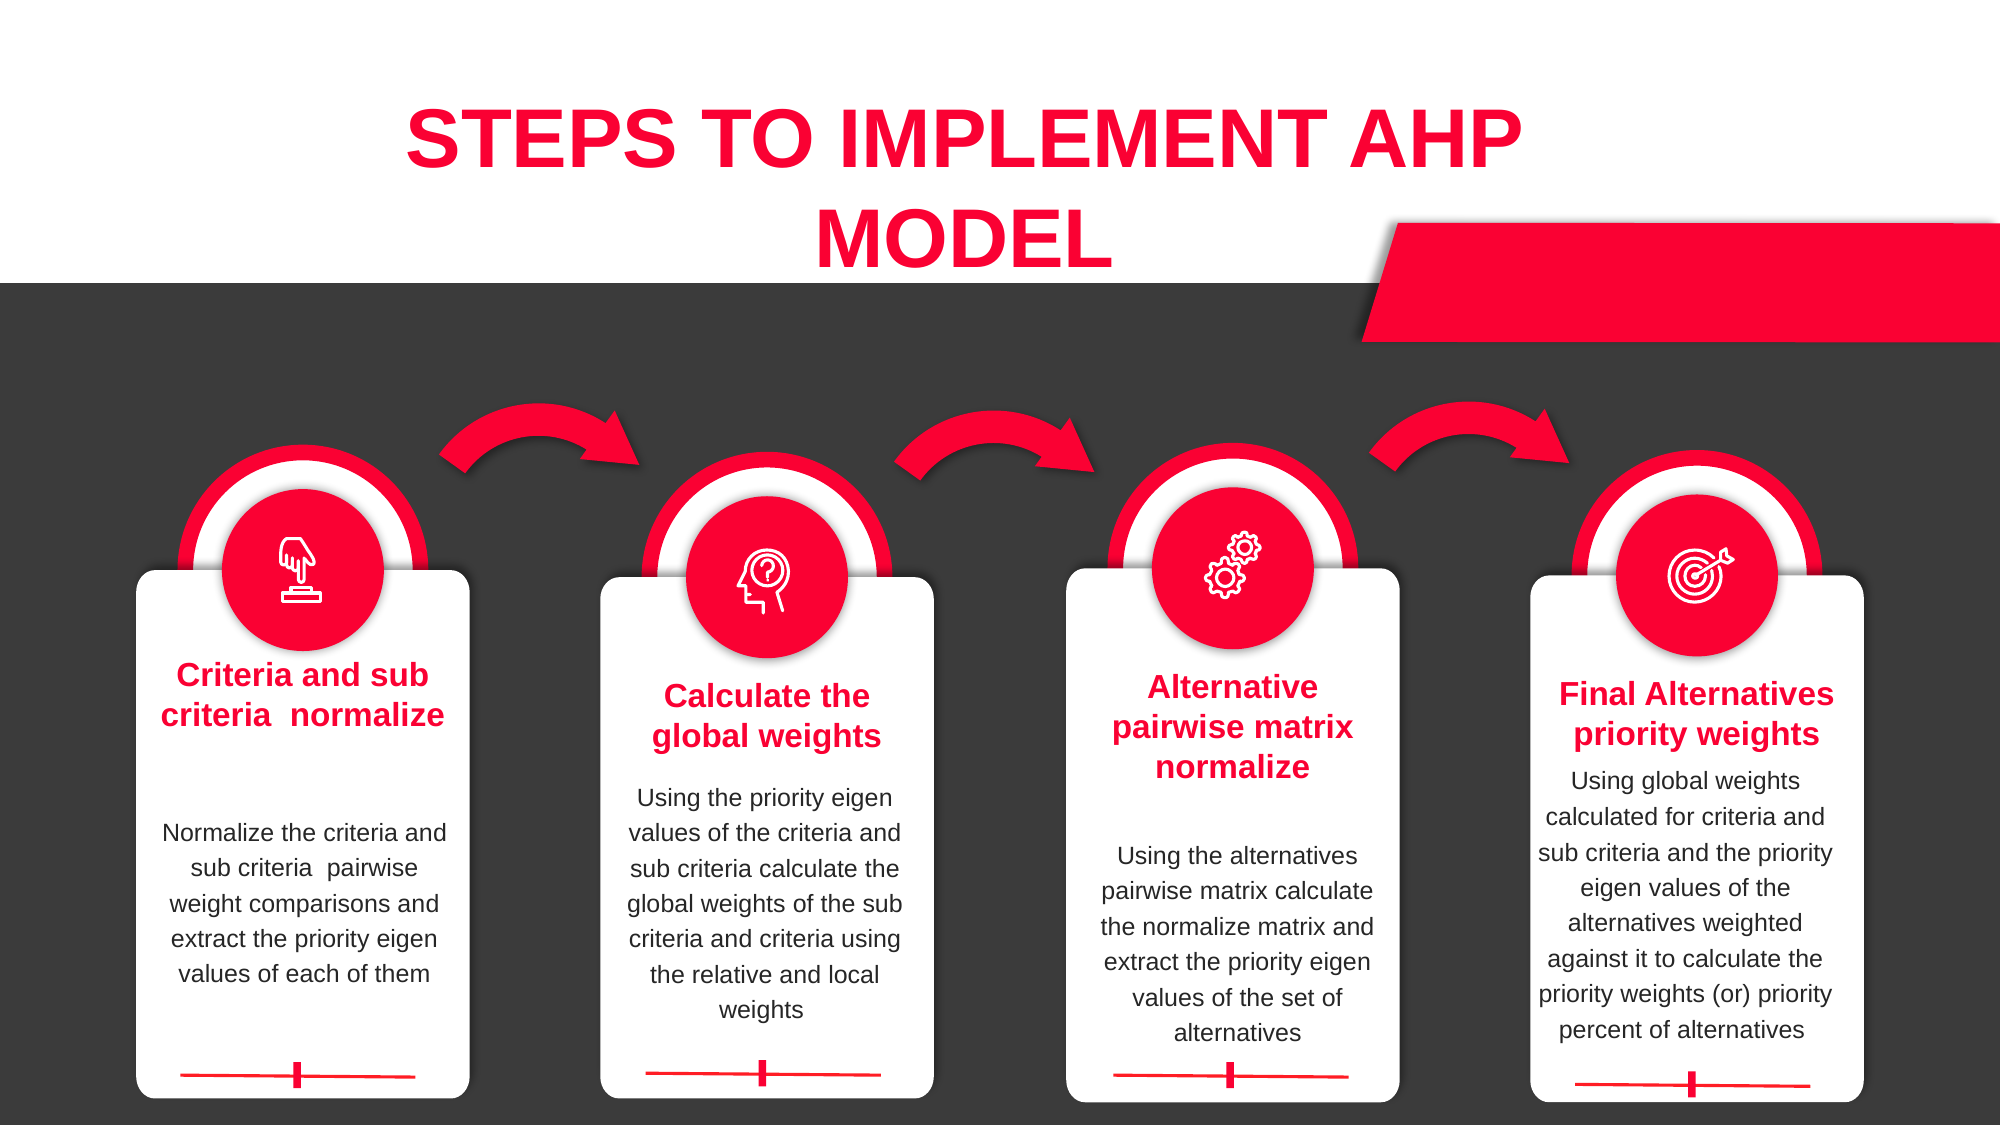

STEPS TO IMPLEMENT AHP MODEL

Criteria and sub criteria  normalize
Alternative pairwise matrix normalize
Final Alternatives priority weights
Calculate the global weights
Using global weights calculated for criteria and sub criteria and the priority eigen values of the alternatives weighted against it to calculate the priority weights (or) priority percent of alternatives
Using the priority eigen values of the criteria and sub criteria calculate the global weights of the sub criteria and criteria using the relative and local weights
Normalize the criteria and sub criteria  pairwise weight comparisons and extract the priority eigen values of each of them
Using the alternatives pairwise matrix calculate the normalize matrix and extract the priority eigen values of the set of alternatives